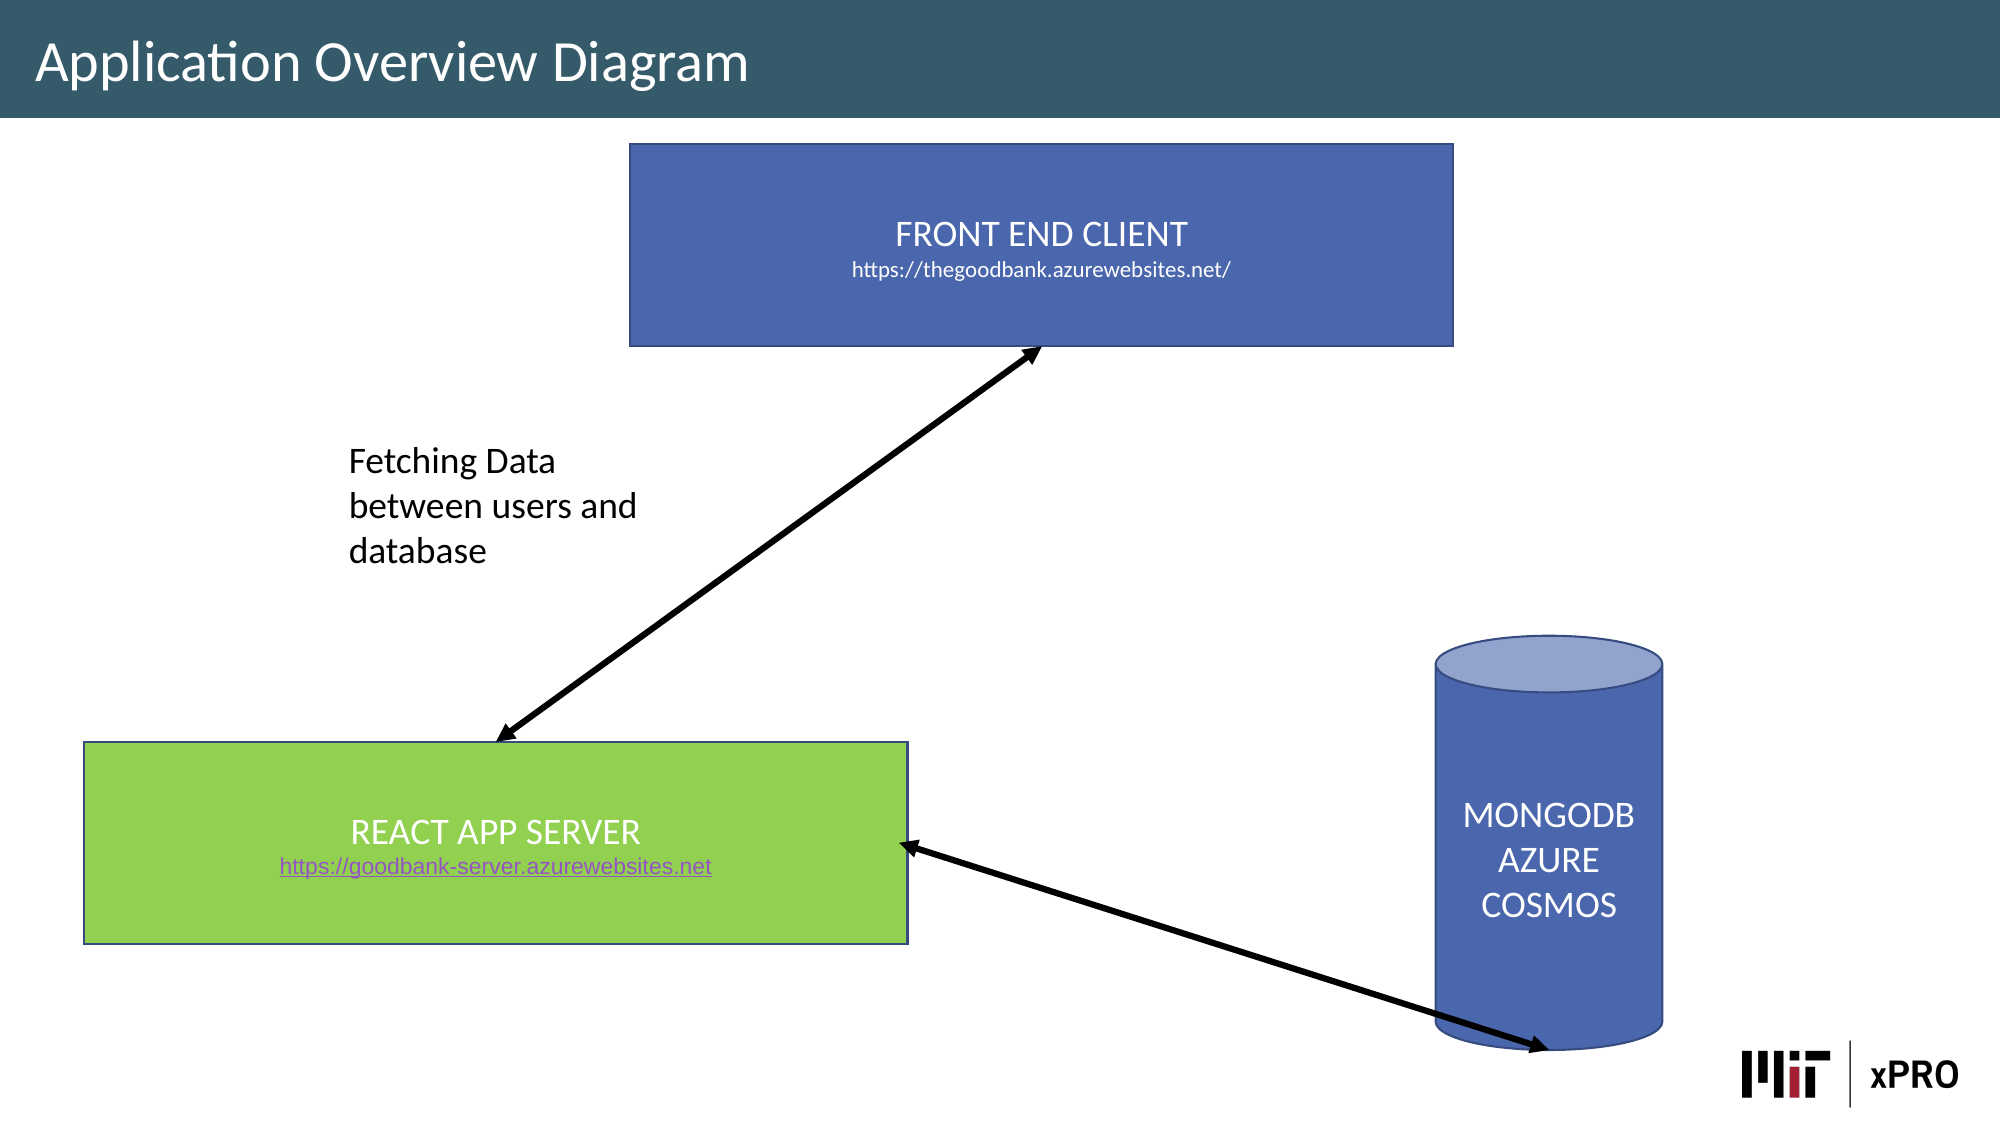

Application Overview Diagram
FRONT END CLIENT
https://thegoodbank.azurewebsites.net/
Fetching Data between users and database
MONGODB
AZURE COSMOS
REACT APP SERVER
https://goodbank-server.azurewebsites.net